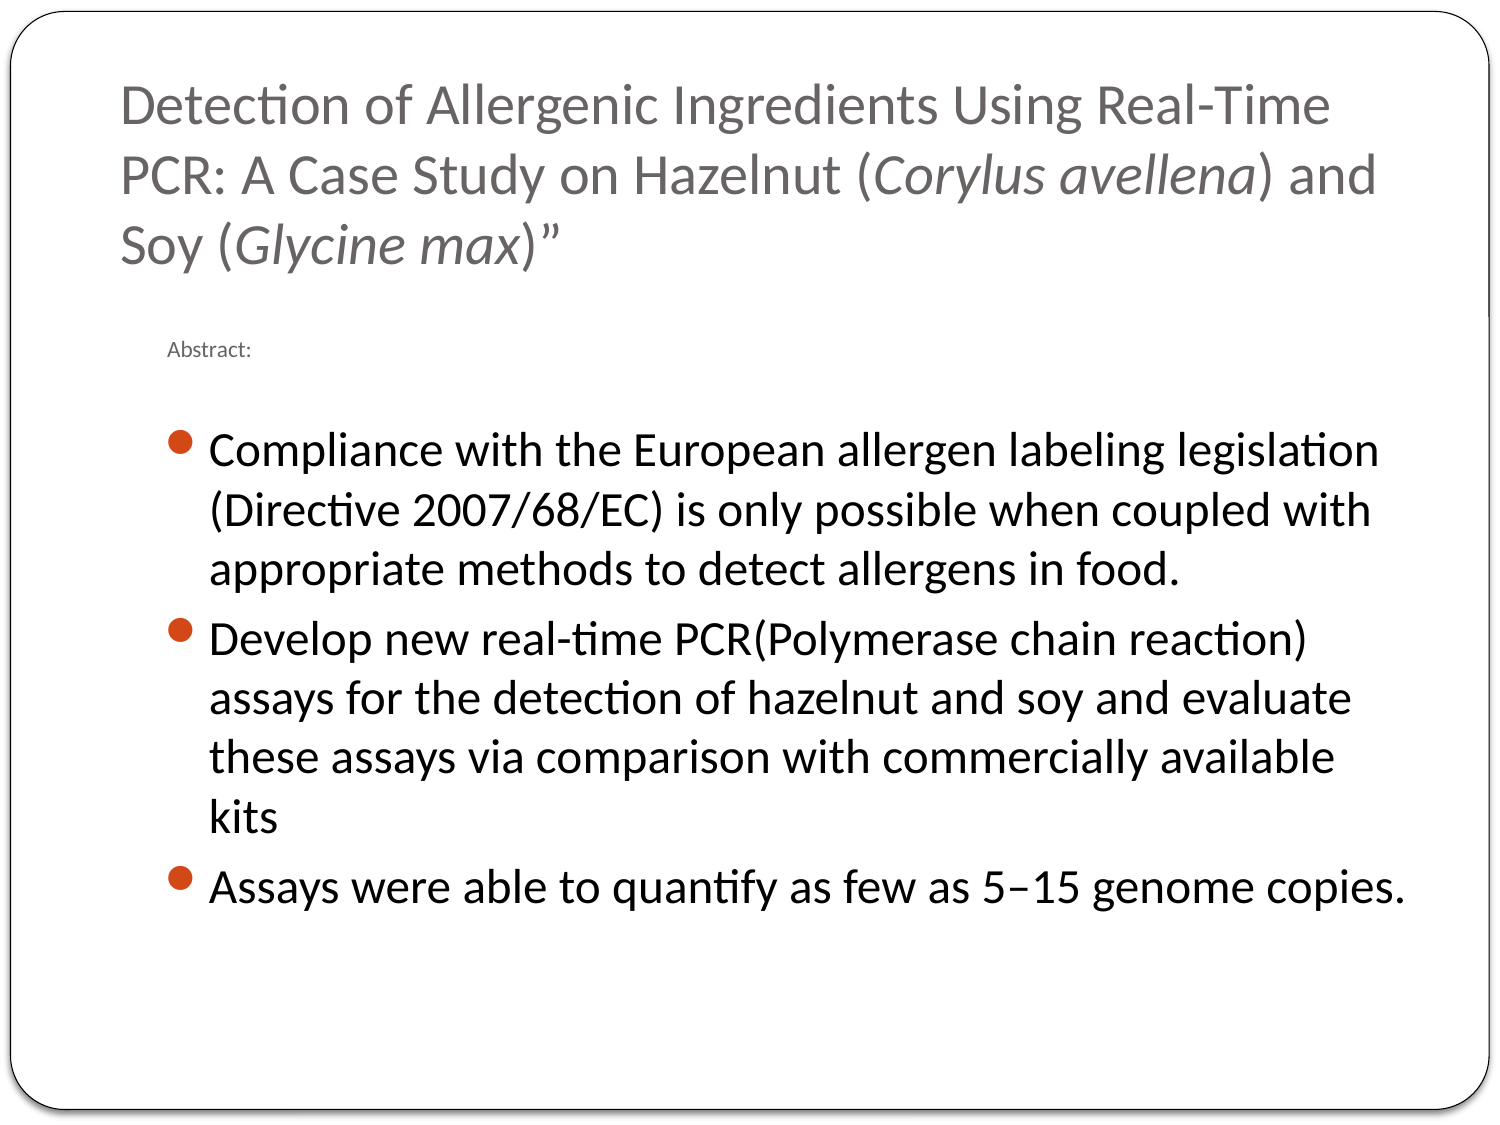

Detection of Allergenic Ingredients Using Real-Time PCR: A Case Study on Hazelnut (Corylus avellena) and Soy (Glycine max)”
# Abstract:

Compliance with the European allergen labeling legislation (Directive 2007/68/EC) is only possible when coupled with appropriate methods to detect allergens in food.
Develop new real-time PCR(Polymerase chain reaction) assays for the detection of hazelnut and soy and evaluate these assays via comparison with commercially available kits
Assays were able to quantify as few as 5–15 genome copies.